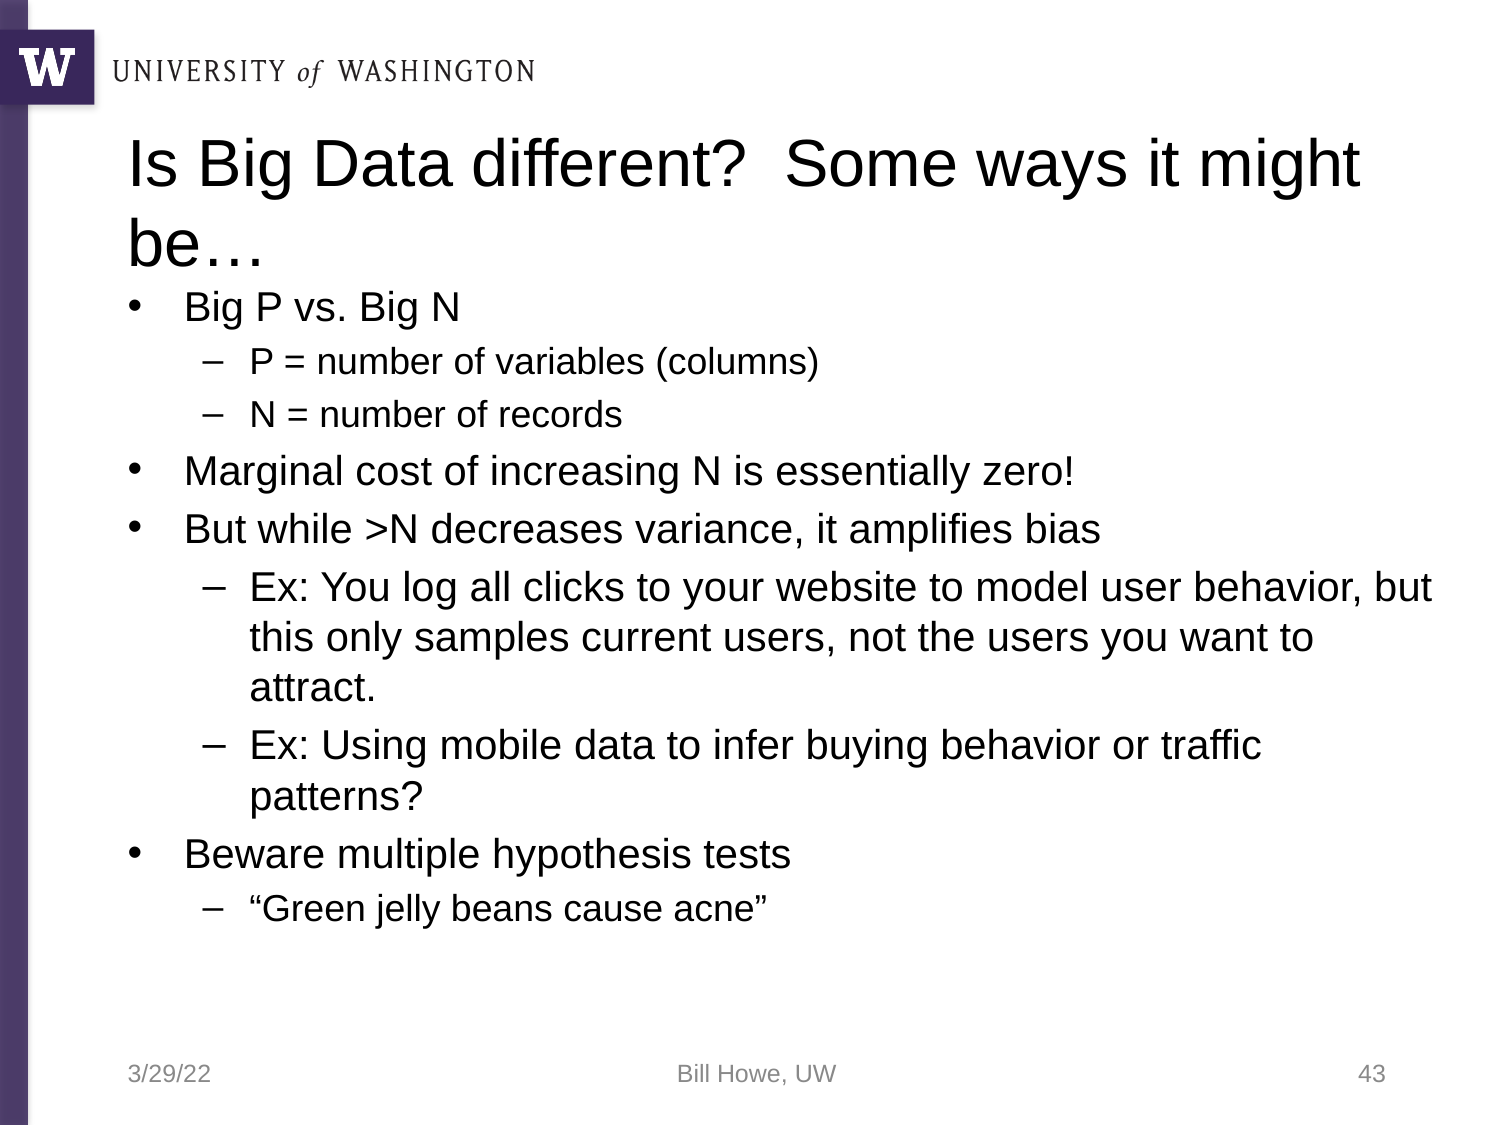

# Is Big Data different?  Some ways it might be…
Big P vs. Big N
P = number of variables (columns)
N = number of records
Marginal cost of increasing N is essentially zero!
But while >N decreases variance, it amplifies bias
Ex: You log all clicks to your website to model user behavior, but this only samples current users, not the users you want to attract.
Ex: Using mobile data to infer buying behavior or traffic patterns?
Beware multiple hypothesis tests
“Green jelly beans cause acne”
3/29/22
Bill Howe, UW
43